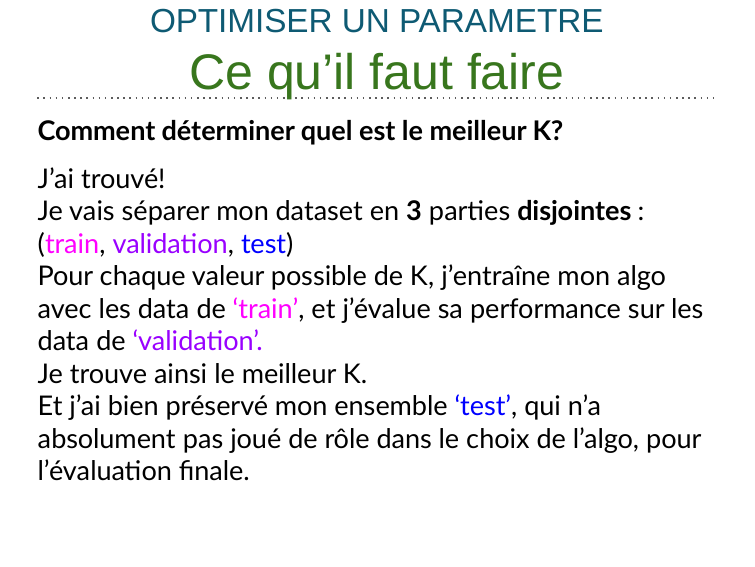

# OPTIMISER UN PARAMETRE
Ce qu’il faut faire
Comment déterminer quel est le meilleur K?

J’ai trouvé!
Je vais séparer mon dataset en 3 parties disjointes :
(train, validation, test)
Pour chaque valeur possible de K, j’entraîne mon algo avec les data de ‘train’, et j’évalue sa performance sur les data de ‘validation’.
Je trouve ainsi le meilleur K.
Et j’ai bien préservé mon ensemble ‘test’, qui n’a absolument pas joué de rôle dans le choix de l’algo, pour l’évaluation finale.

OUI !    Mais on peut faire encore mieux...